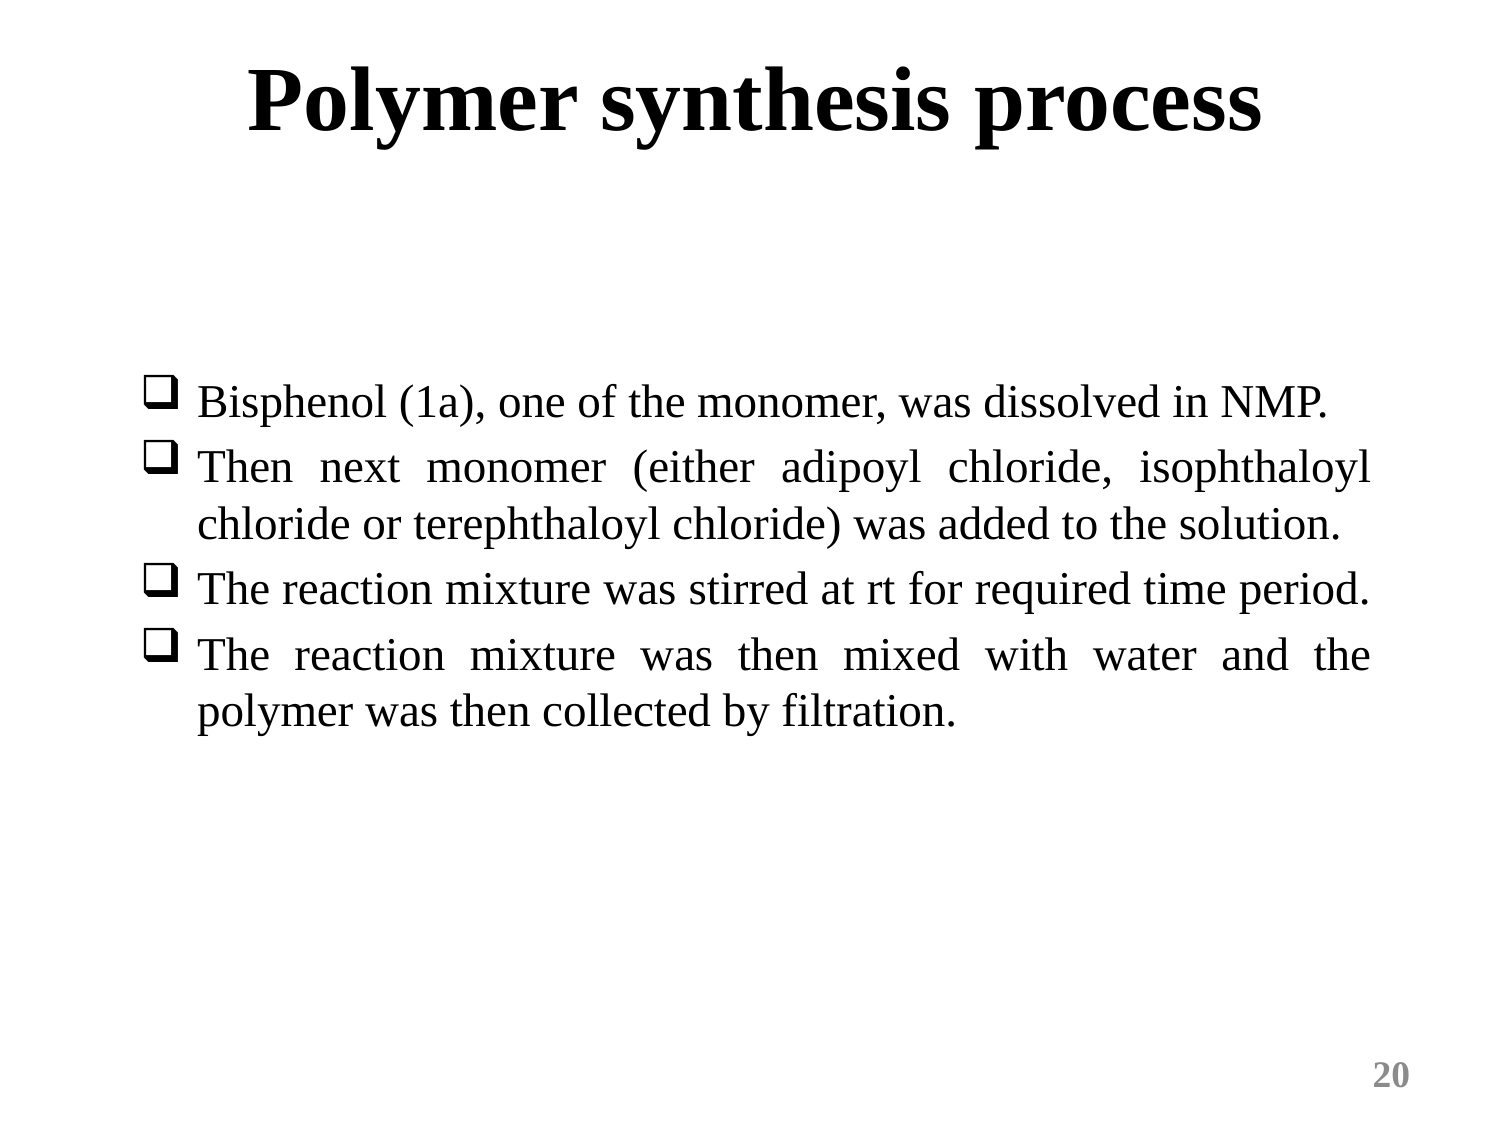

# Polymer synthesis process
Bisphenol (1a), one of the monomer, was dissolved in NMP.
Then next monomer (either adipoyl chloride, isophthaloyl chloride or terephthaloyl chloride) was added to the solution.
The reaction mixture was stirred at rt for required time period.
The reaction mixture was then mixed with water and the polymer was then collected by filtration.

20